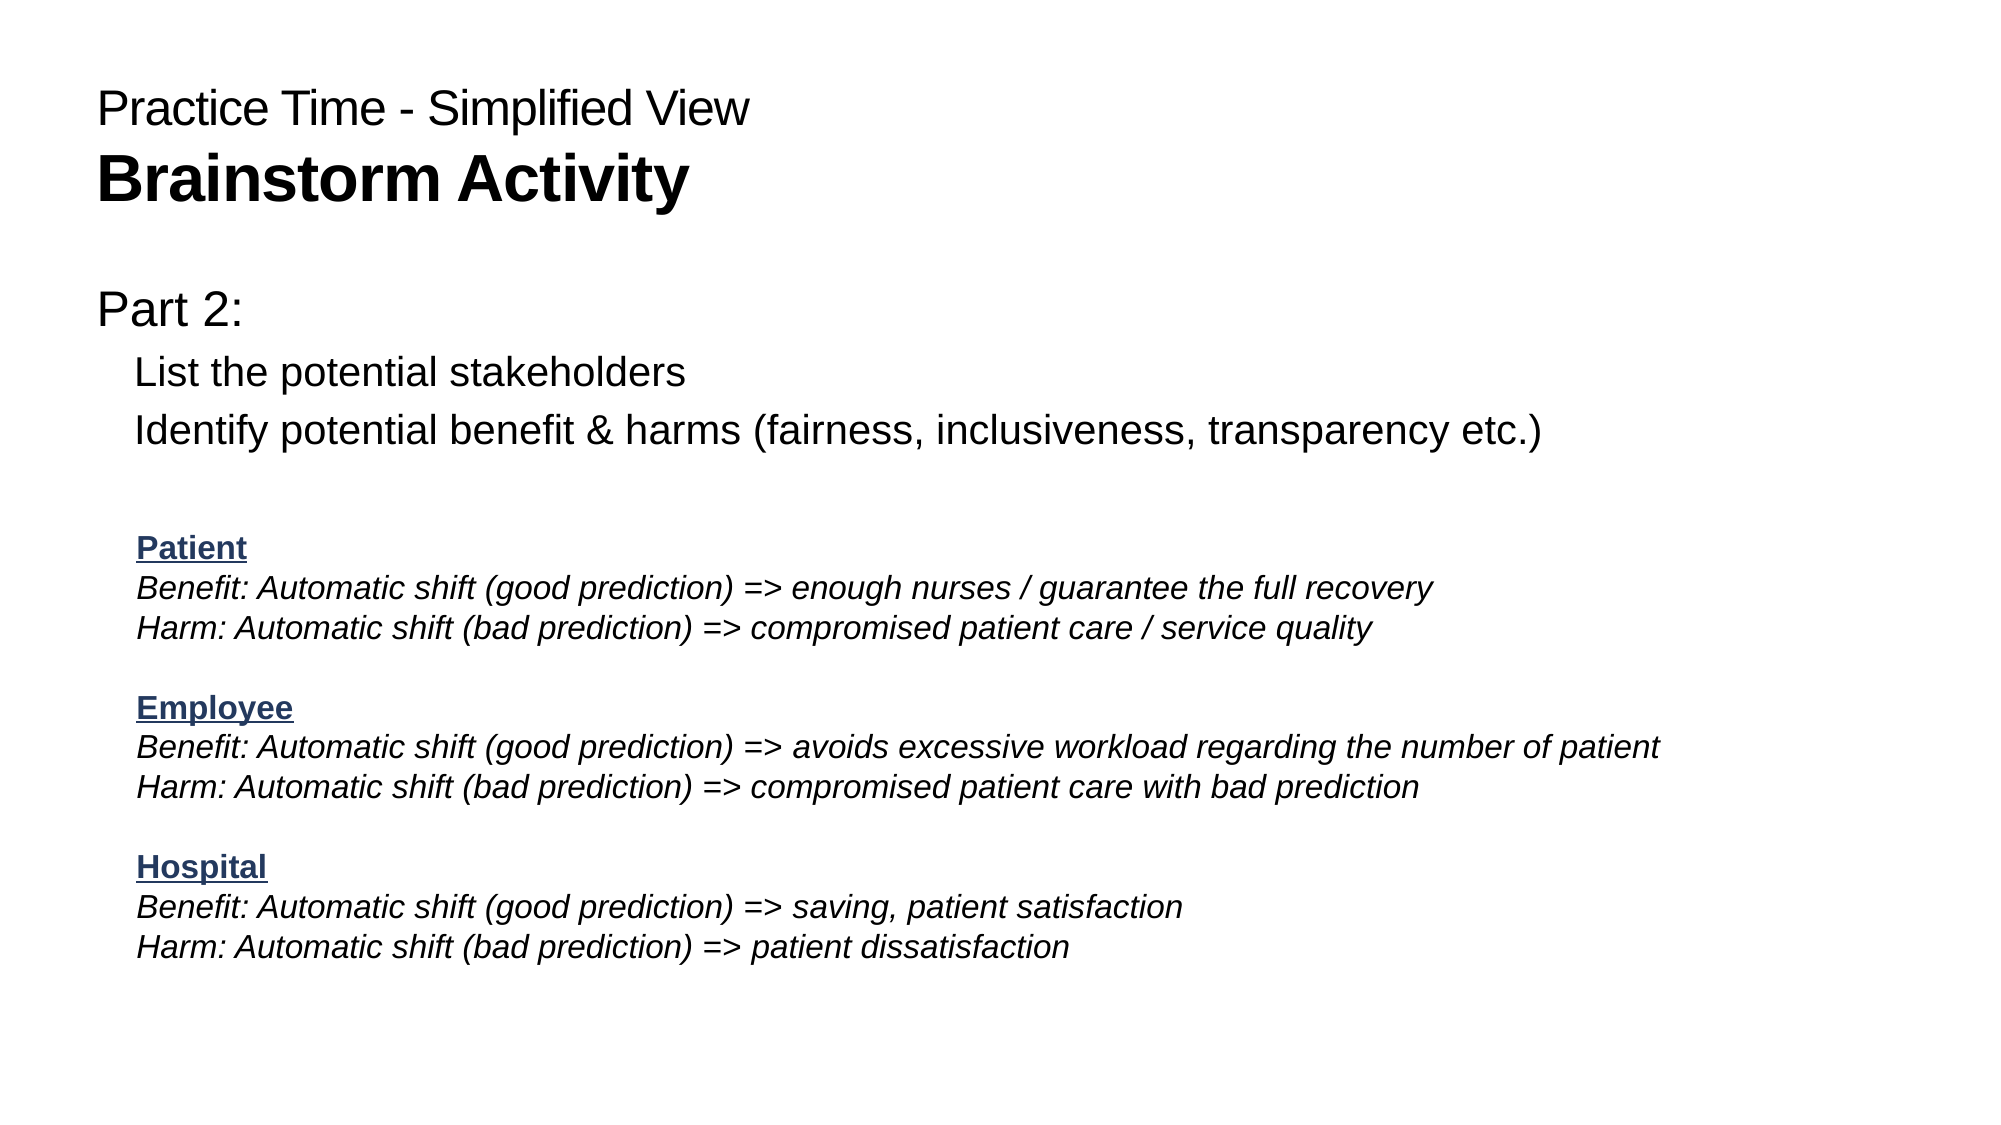

# Practice Time - Simplified View Brainstorm Activity
Part 2:
List the potential stakeholders
Identify potential benefit & harms (fairness, inclusiveness, transparency etc.)
Patient
Benefit: Automatic shift (good prediction) => enough nurses / guarantee the full recovery
Harm: Automatic shift (bad prediction) => compromised patient care / service quality

Employee
Benefit: Automatic shift (good prediction) => avoids excessive workload regarding the number of patient
Harm: Automatic shift (bad prediction) => compromised patient care with bad prediction

Hospital
Benefit: Automatic shift (good prediction) => saving, patient satisfaction
Harm: Automatic shift (bad prediction) => patient dissatisfaction